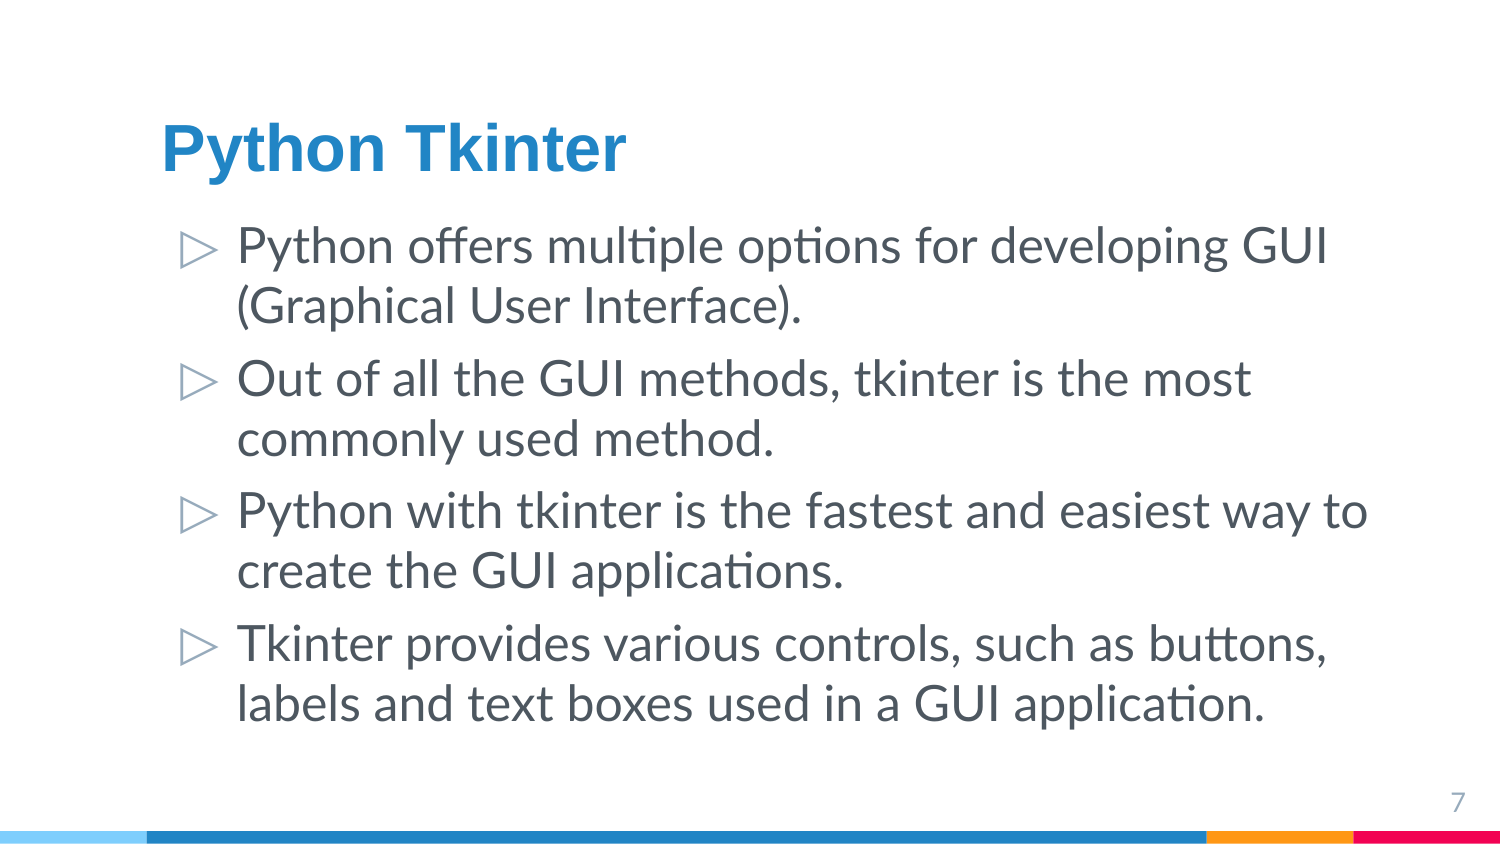

# Python Tkinter
Python offers multiple options for developing GUI (Graphical User Interface).
Out of all the GUI methods, tkinter is the most commonly used method.
Python with tkinter is the fastest and easiest way to create the GUI applications.
Tkinter provides various controls, such as buttons, labels and text boxes used in a GUI application.

7